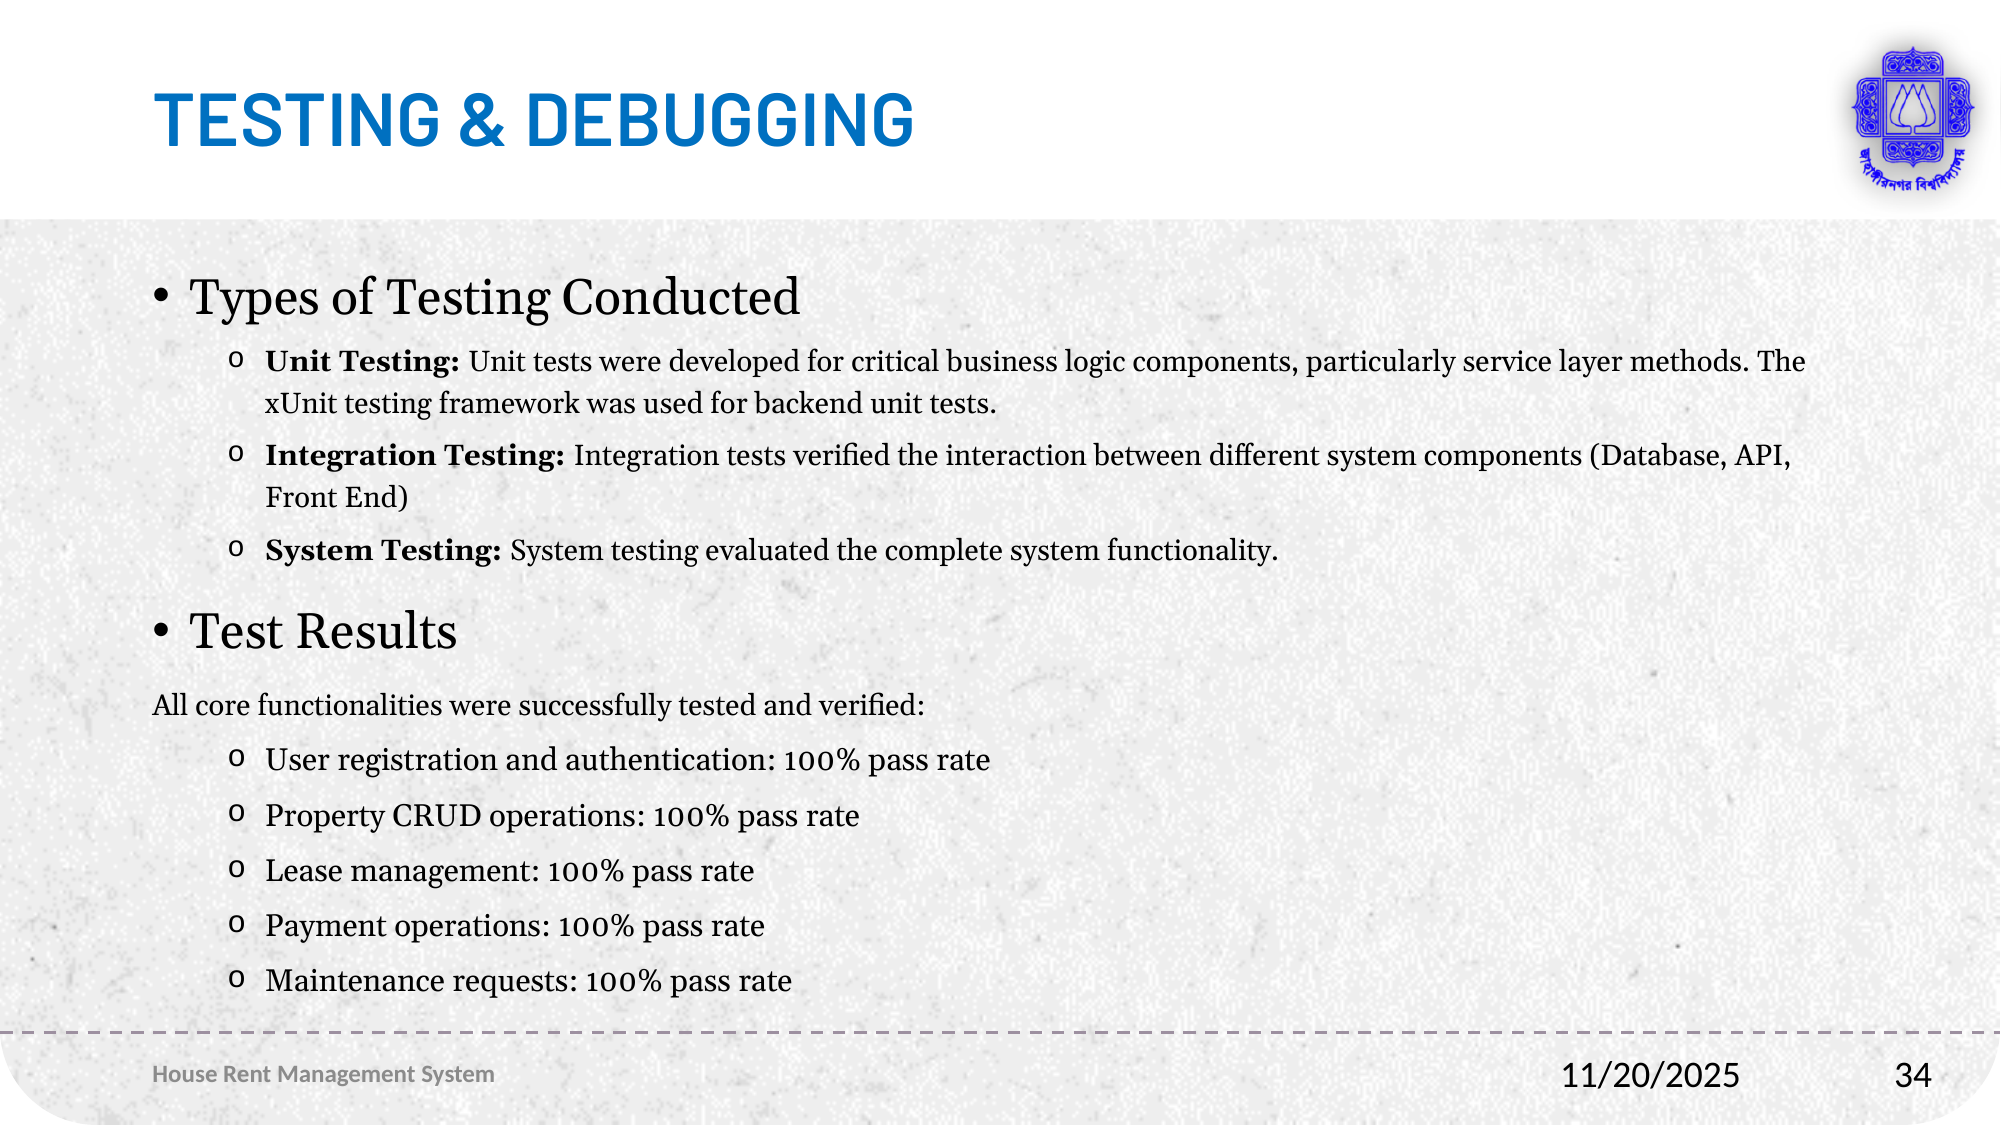

# Testing & Debugging
Types of Testing Conducted
Unit Testing: Unit tests were developed for critical business logic components, particularly service layer methods. The xUnit testing framework was used for backend unit tests.
Integration Testing: Integration tests verified the interaction between different system components (Database, API, Front End)
System Testing: System testing evaluated the complete system functionality.
Test Results
All core functionalities were successfully tested and verified:
User registration and authentication: 100% pass rate
Property CRUD operations: 100% pass rate
Lease management: 100% pass rate
Payment operations: 100% pass rate
Maintenance requests: 100% pass rate
House Rent Management System
34